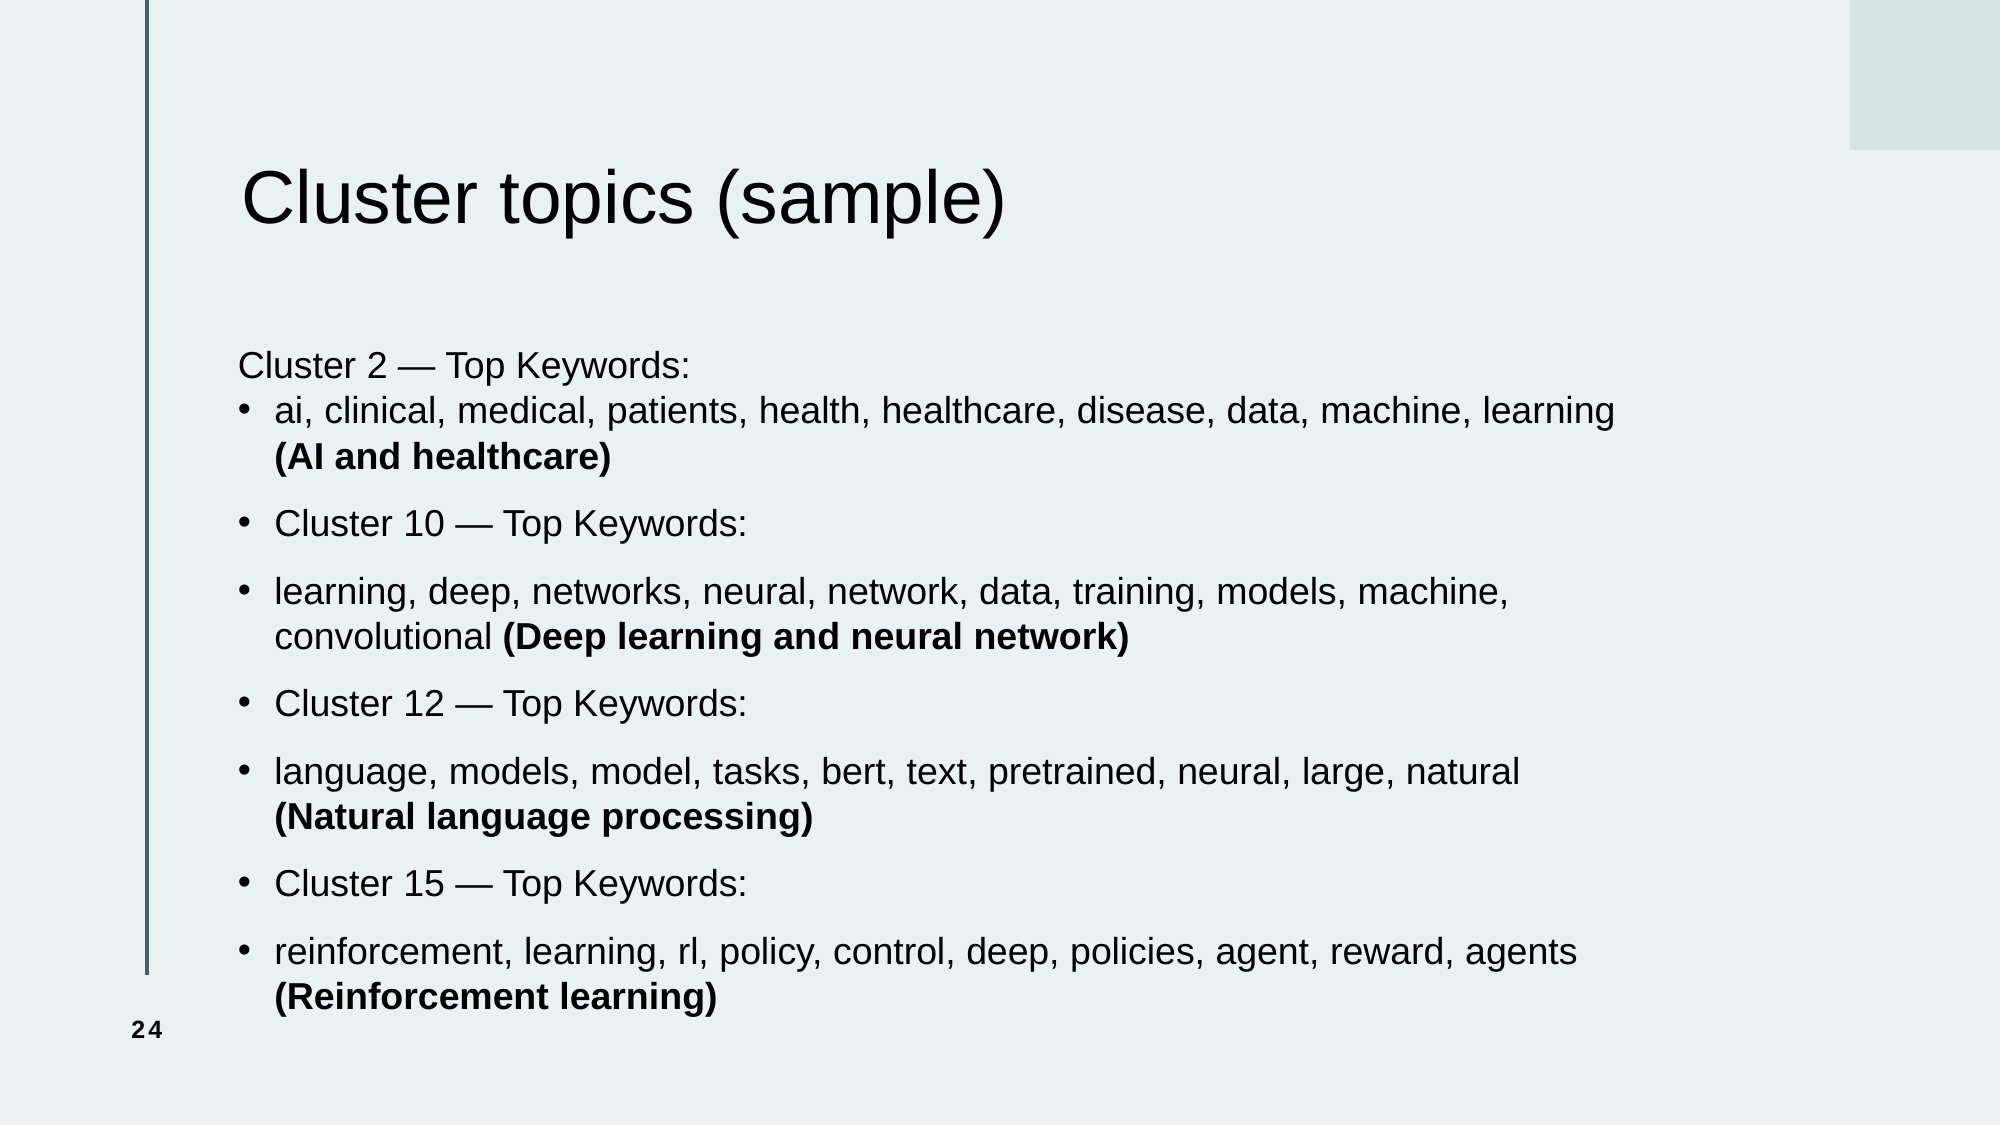

# Cluster topics (sample)
Cluster 2 — Top Keywords:
ai, clinical, medical, patients, health, healthcare, disease, data, machine, learning (AI and healthcare)
Cluster 10 — Top Keywords:
learning, deep, networks, neural, network, data, training, models, machine, convolutional (Deep learning and neural network)
Cluster 12 — Top Keywords:
language, models, model, tasks, bert, text, pretrained, neural, large, natural (Natural language processing)
Cluster 15 — Top Keywords:
reinforcement, learning, rl, policy, control, deep, policies, agent, reward, agents (Reinforcement learning)
24